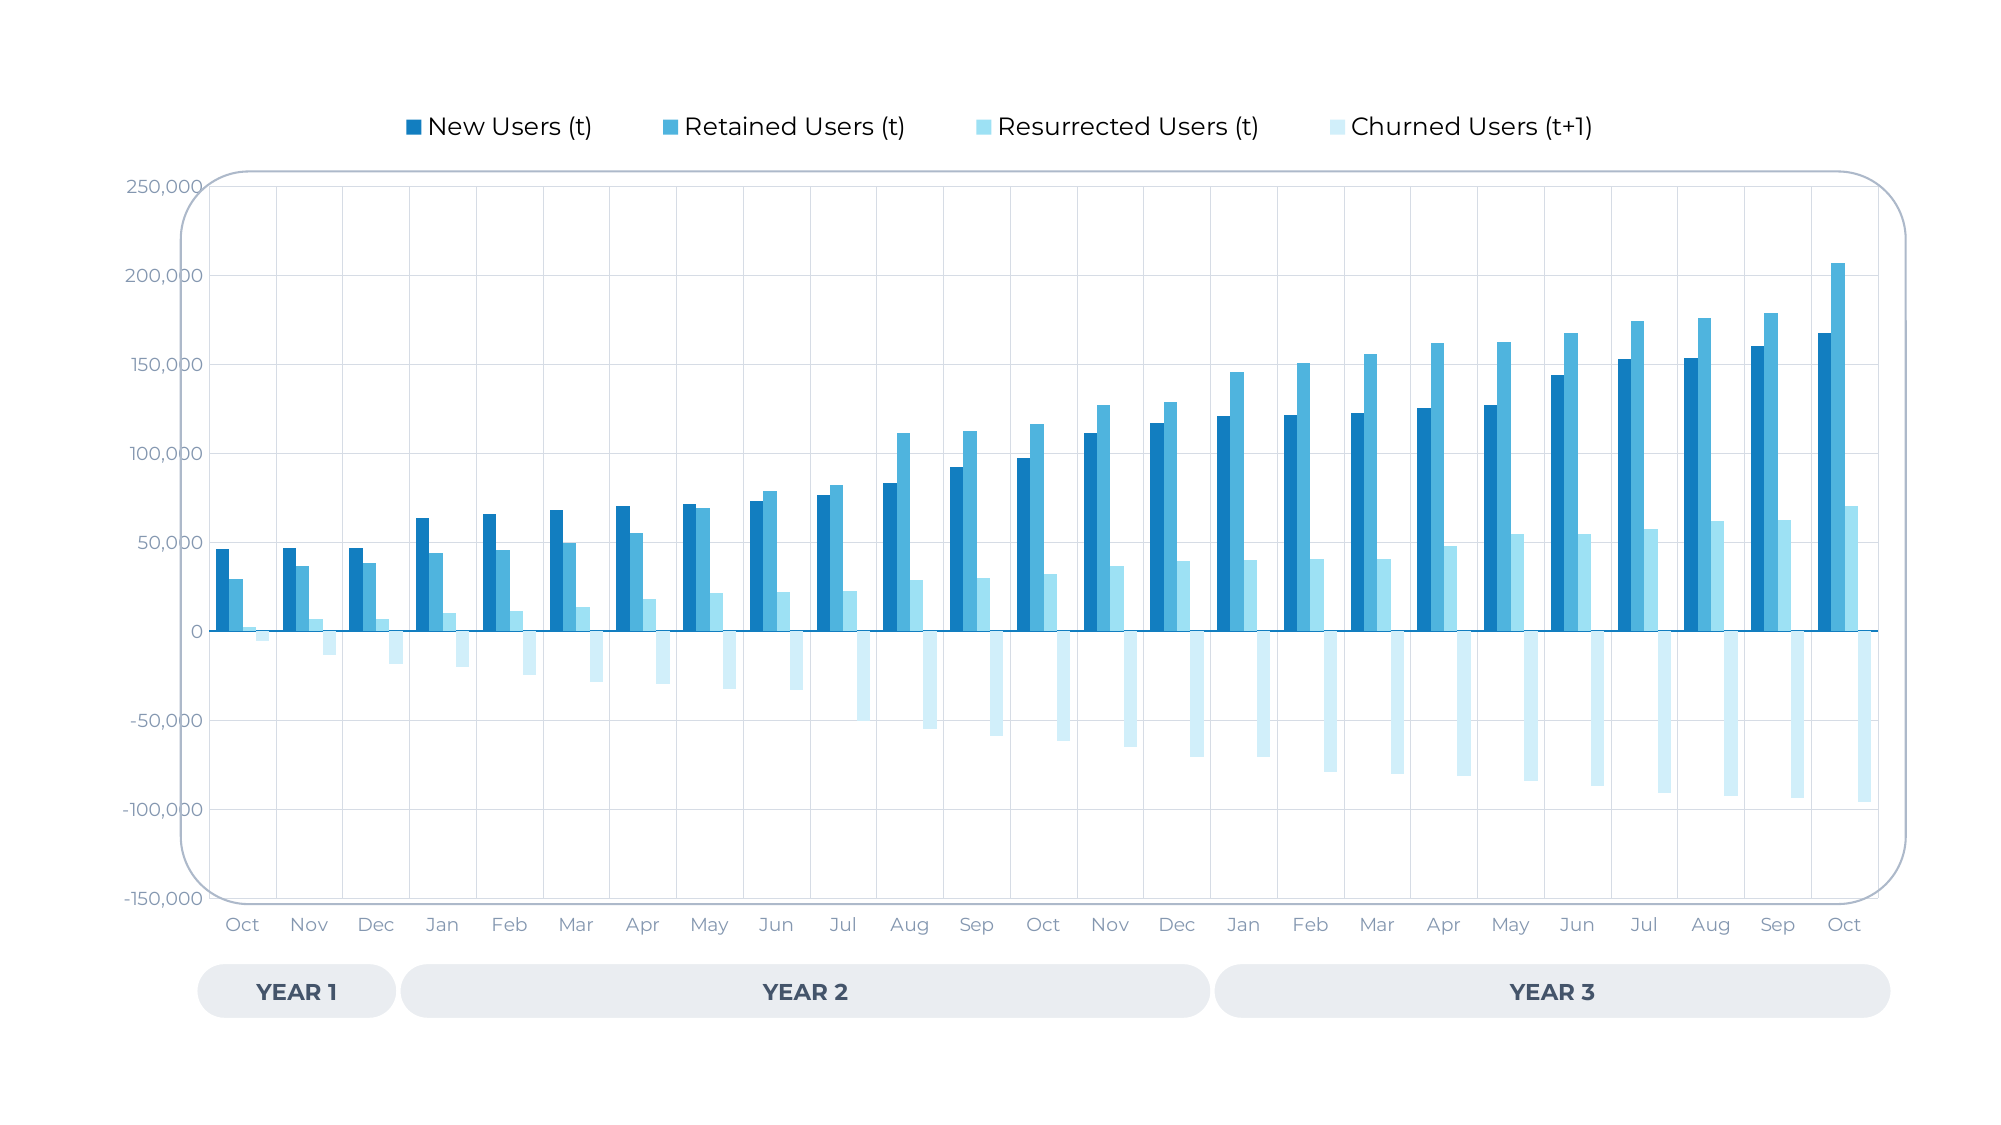

### Chart

| Category | New Users (t) | Retained Users (t) | Resurrected Users (t) | Churned Users (t+1) |
|---|---|---|---|---|
| Oct | 46241.0 | 29453.0 | 2366.0 | -5669.0 |
| Nov | 46635.0 | 36558.0 | 6868.0 | -13586.0 |
| Dec | 46752.0 | 38543.0 | 6932.0 | -18364.0 |
| Jan | 63804.0 | 44034.0 | 10323.0 | -20082.0 |
| Feb | 65630.0 | 45711.0 | 11509.0 | -24454.0 |
| Mar | 68144.0 | 49752.0 | 13716.0 | -28726.0 |
| Apr | 70244.0 | 55268.0 | 17918.0 | -29360.0 |
| May | 71263.0 | 69446.0 | 21655.0 | -32300.0 |
| Jun | 72946.0 | 78580.0 | 21999.0 | -33219.0 |
| Jul | 76450.0 | 82294.0 | 22405.0 | -50268.0 |
| Aug | 83393.0 | 111189.0 | 28768.0 | -54809.0 |
| Sep | 92278.0 | 112457.0 | 30045.0 | -58907.0 |
| Oct | 97405.0 | 116430.0 | 32417.0 | -61875.0 |
| Nov | 111459.0 | 126972.0 | 36773.0 | -65276.0 |
| Dec | 117081.0 | 128716.0 | 39184.0 | -70551.0 |
| Jan | 120970.0 | 145484.0 | 39755.0 | -70649.0 |
| Feb | 121531.0 | 150721.0 | 40406.0 | -79058.0 |
| Mar | 122634.0 | 155766.0 | 40474.0 | -80317.0 |
| Apr | 125483.0 | 161681.0 | 47892.0 | -81531.0 |
| May | 127010.0 | 162293.0 | 54505.0 | -83946.0 |
| Jun | 143742.0 | 167510.0 | 54728.0 | -86862.0 |
| Jul | 152714.0 | 174286.0 | 57162.0 | -90608.0 |
| Aug | 153612.0 | 175840.0 | 61760.0 | -92271.0 |
| Sep | 160381.0 | 178917.0 | 62485.0 | -93657.0 |
| Oct | 167423.0 | 207091.0 | 70320.0 | -96009.0 |
YEAR 1
YEAR 2
YEAR 3